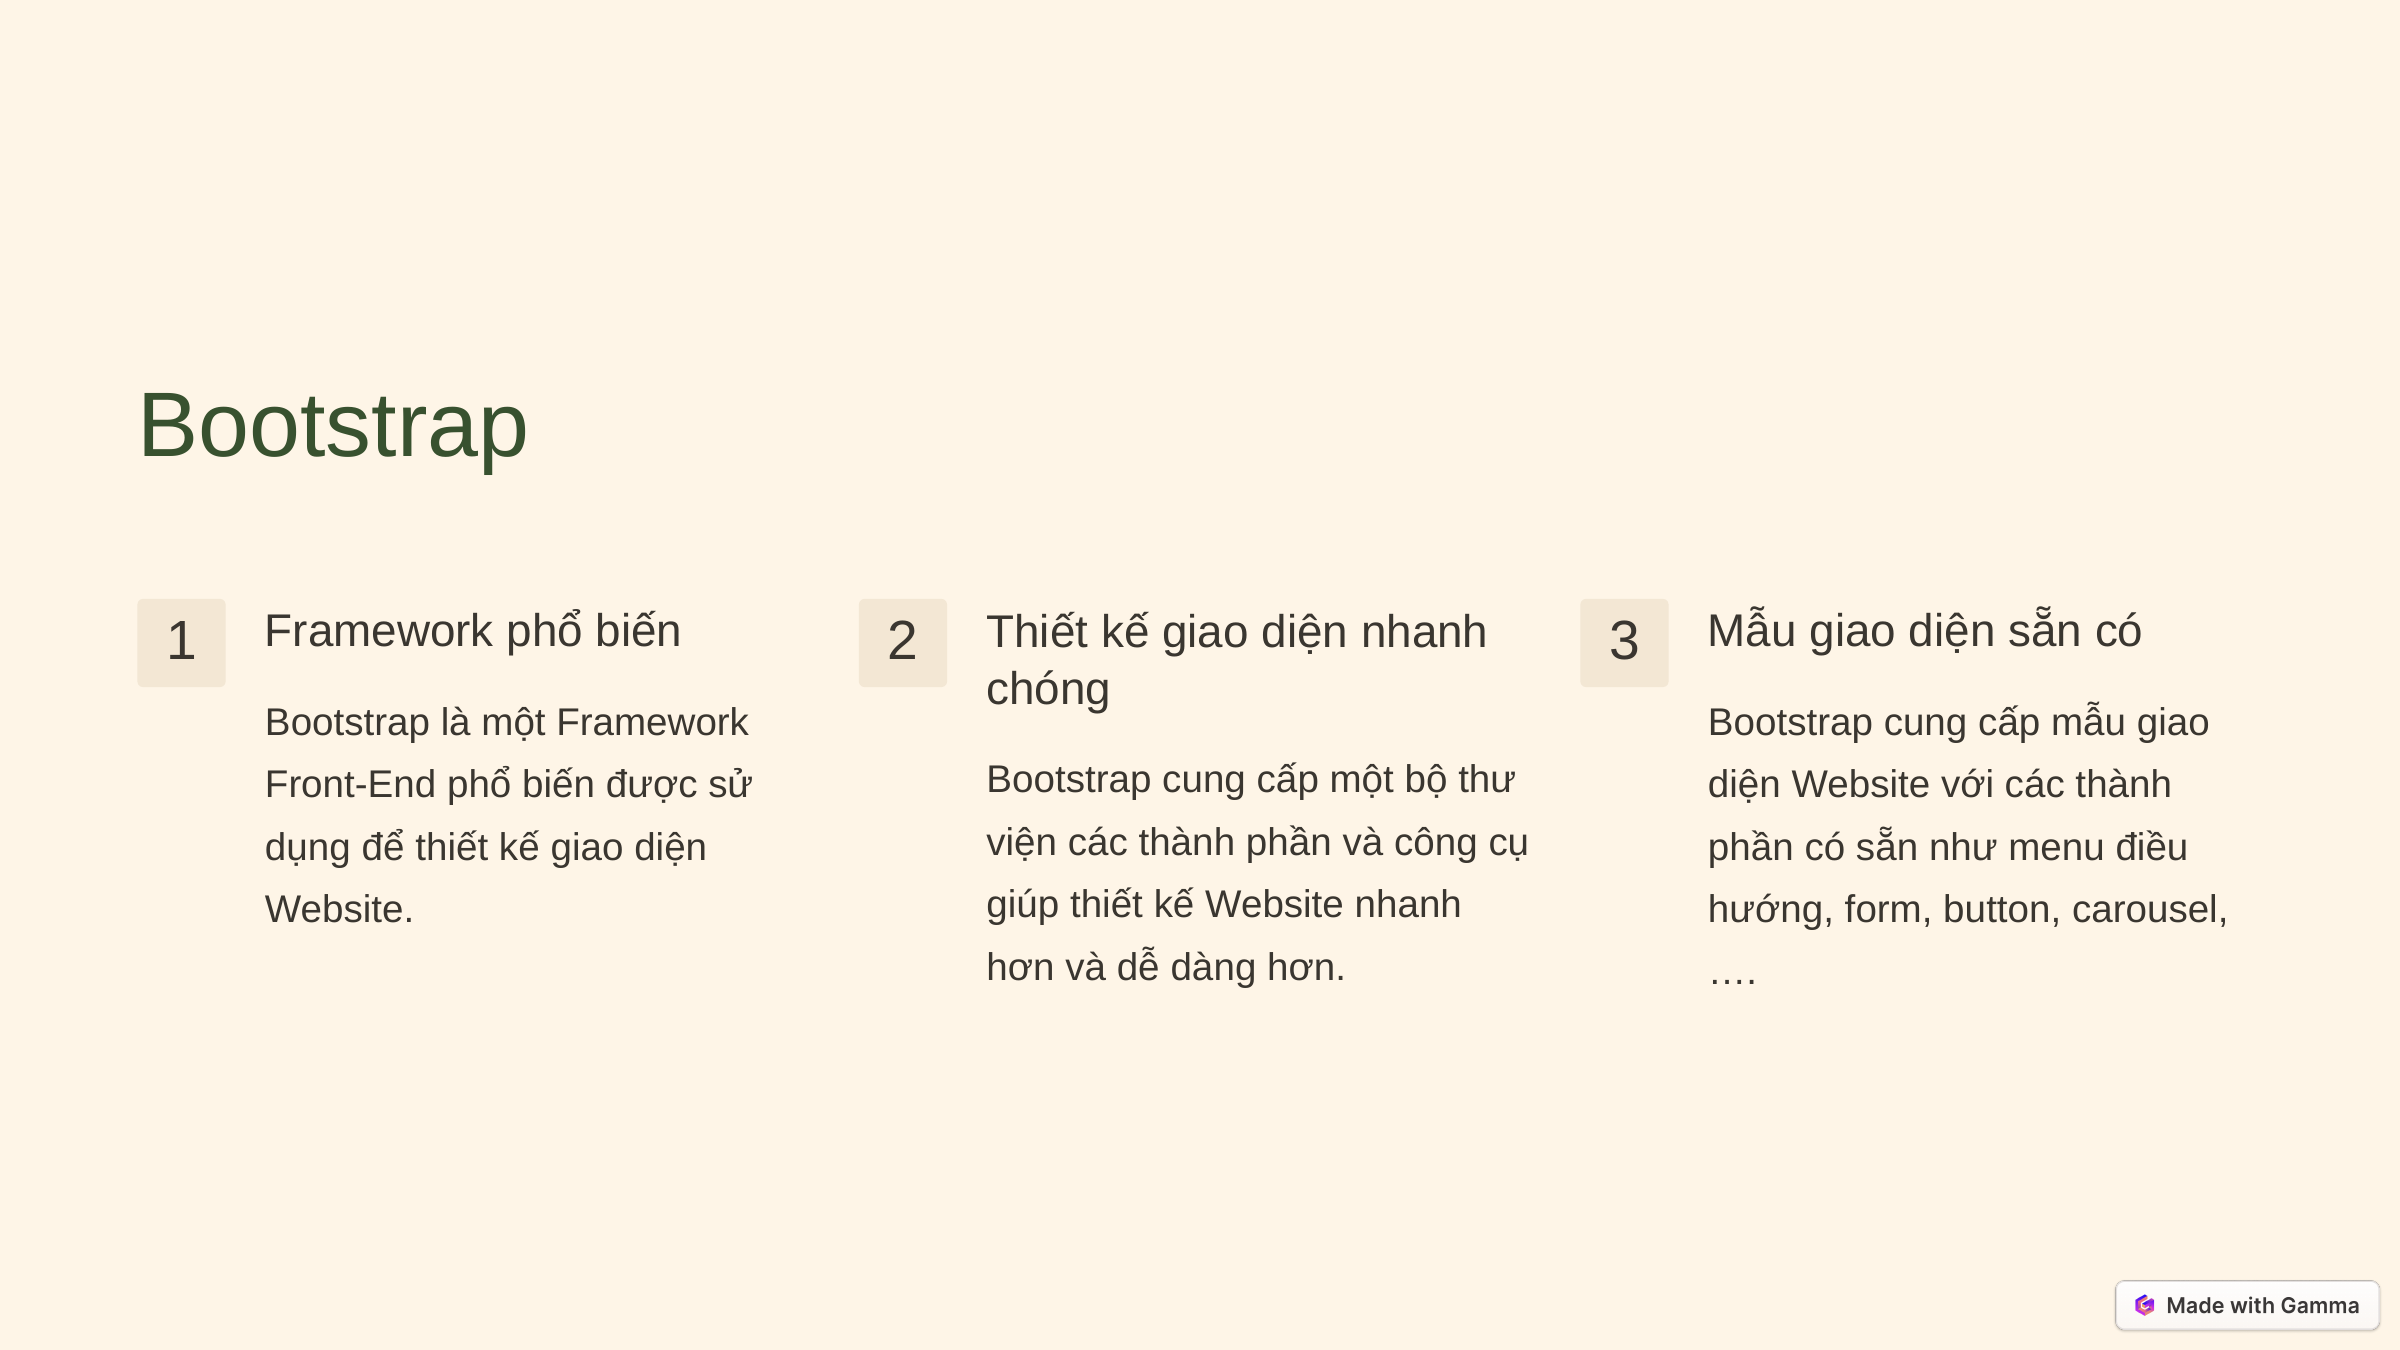

Bootstrap

Framework phổ biến

Thiết kế giao diện nhanh chóng

Mẫu giao diện sẵn có
1
2
3
Bootstrap là một Framework Front-End phổ biến được sử dụng để thiết kế giao diện Website.
Bootstrap cung cấp mẫu giao diện Website với các thành phần có sẵn như menu điều hướng, form, button, carousel,….
Bootstrap cung cấp một bộ thư viện các thành phần và công cụ giúp thiết kế Website nhanh hơn và dễ dàng hơn.